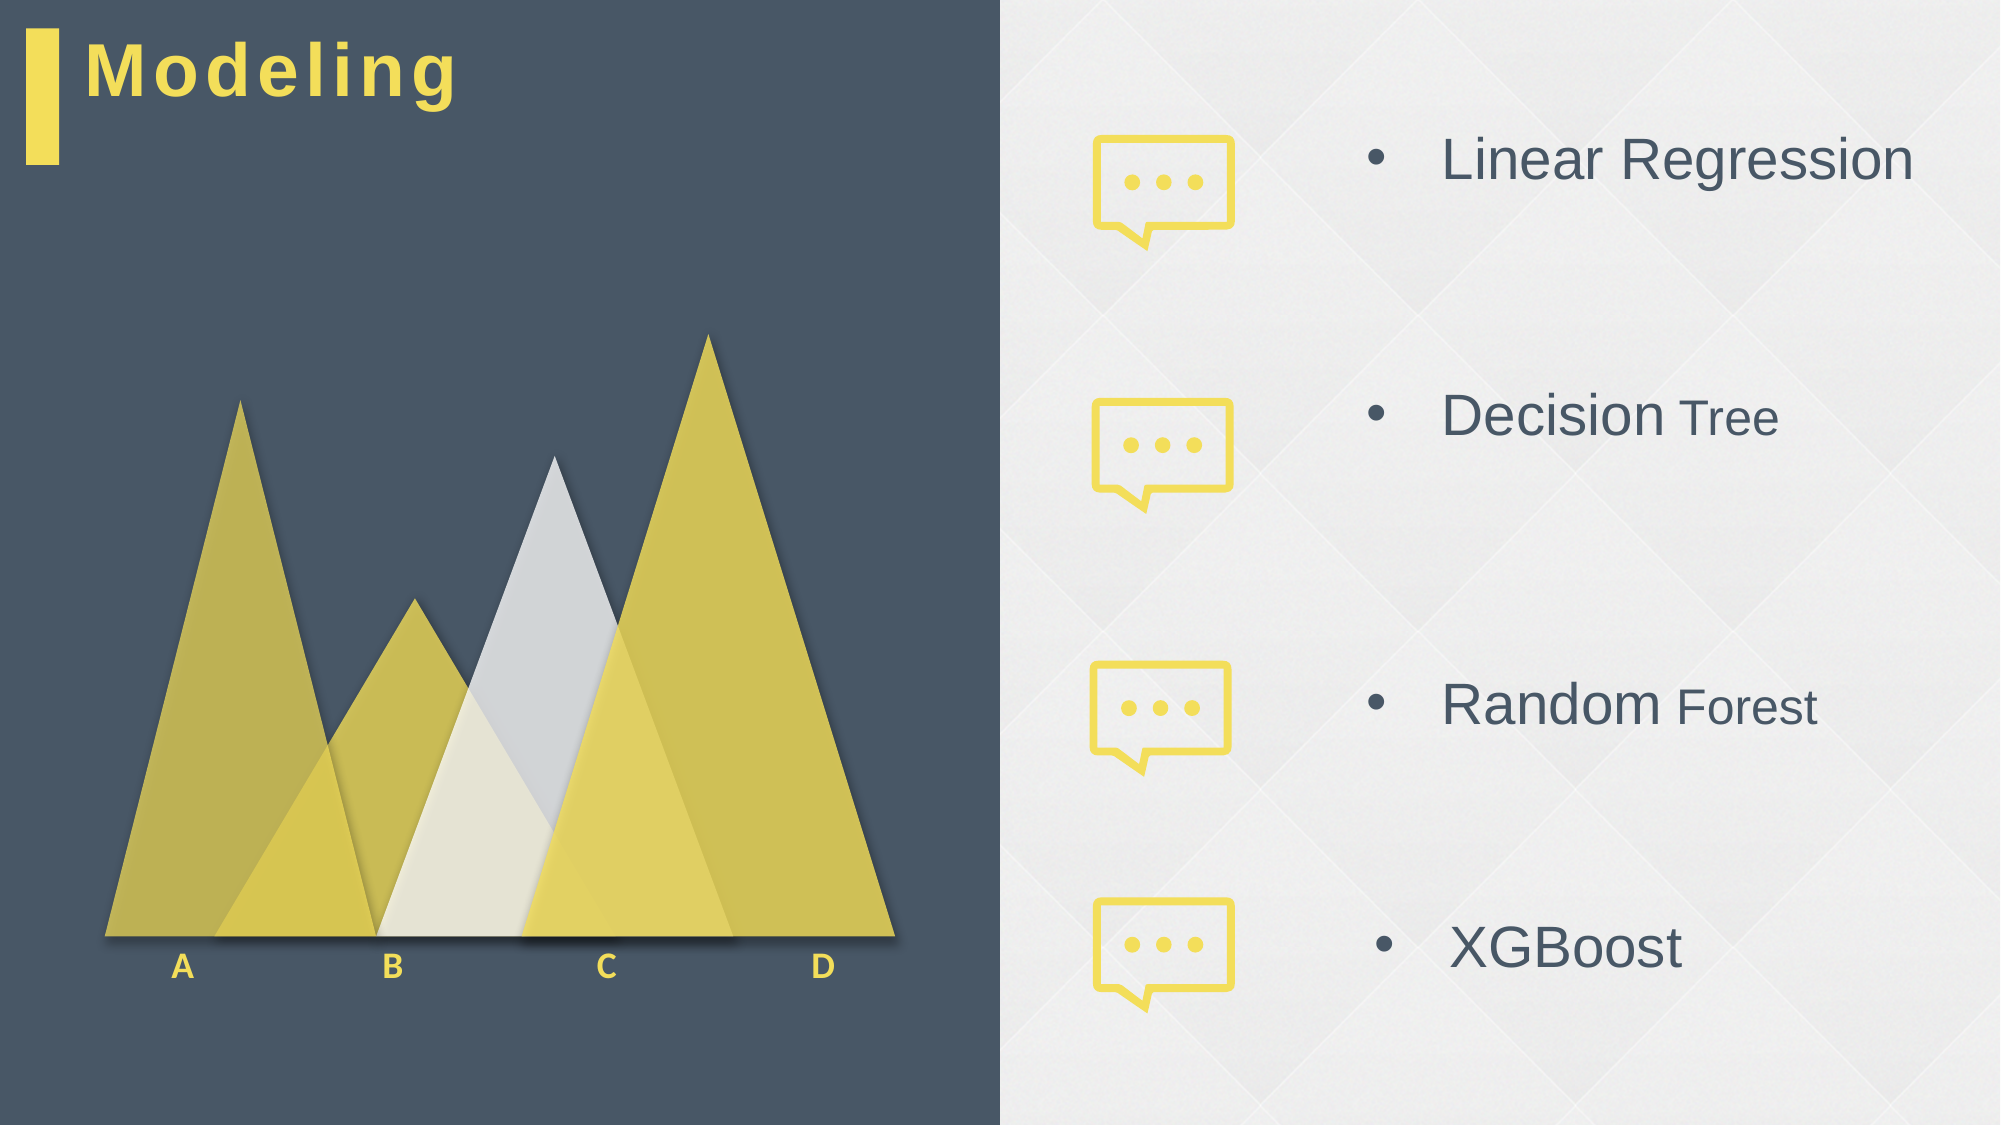

Modeling

Linear Regression

Decision Tree

Random Forest

XGBoost
A
B
C
D